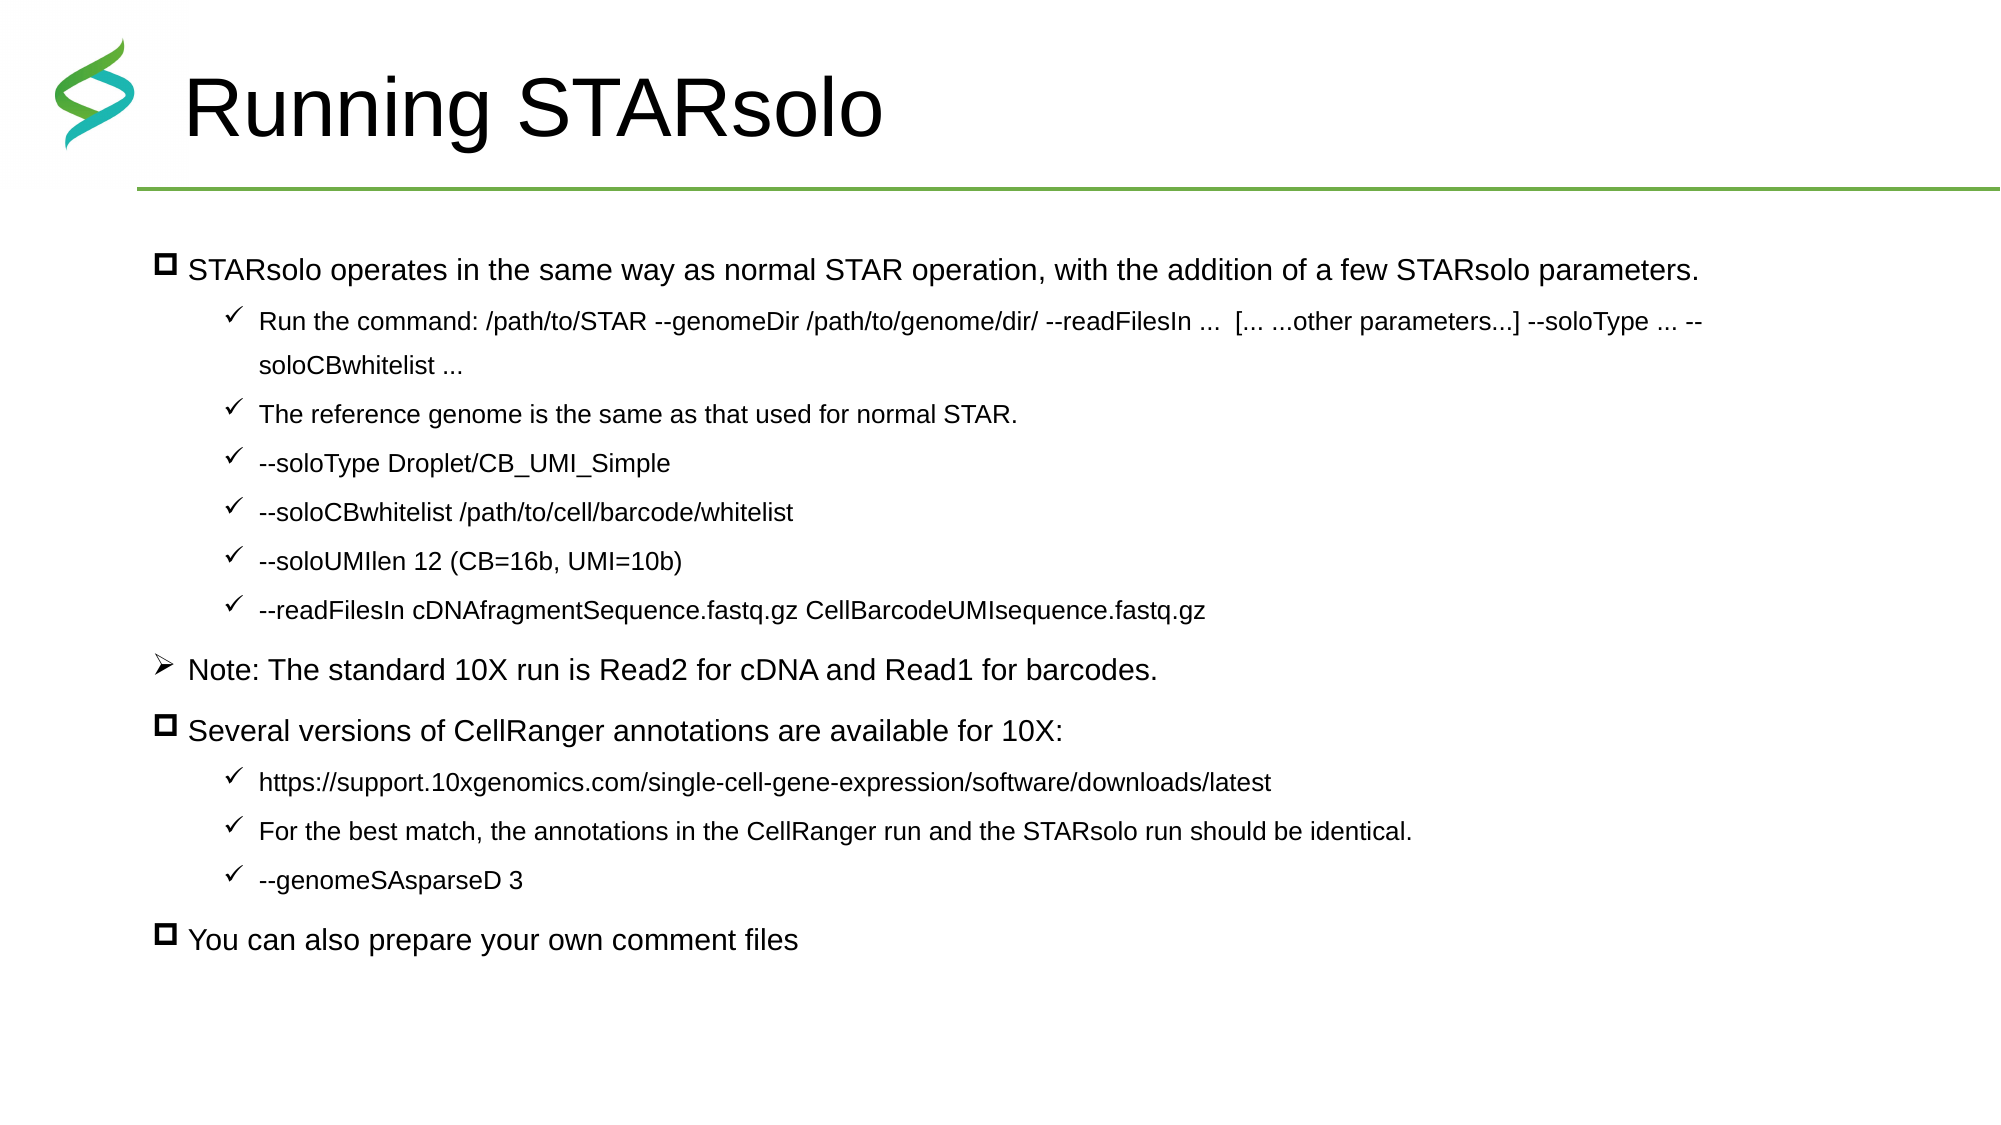

# Running STARsolo
STARsolo operates in the same way as normal STAR operation, with the addition of a few STARsolo parameters.
Run the command: /path/to/STAR --genomeDir /path/to/genome/dir/ --readFilesIn ...  [... ...other parameters...] --soloType ... --soloCBwhitelist ...
The reference genome is the same as that used for normal STAR.
--soloType Droplet/CB_UMI_Simple
--soloCBwhitelist /path/to/cell/barcode/whitelist
--soloUMIlen 12 (CB=16b, UMI=10b)
--readFilesIn cDNAfragmentSequence.fastq.gz CellBarcodeUMIsequence.fastq.gz
Note: The standard 10X run is Read2 for cDNA and Read1 for barcodes.
Several versions of CellRanger annotations are available for 10X:
https://support.10xgenomics.com/single-cell-gene-expression/software/downloads/latest
For the best match, the annotations in the CellRanger run and the STARsolo run should be identical.
--genomeSAsparseD 3
You can also prepare your own comment files